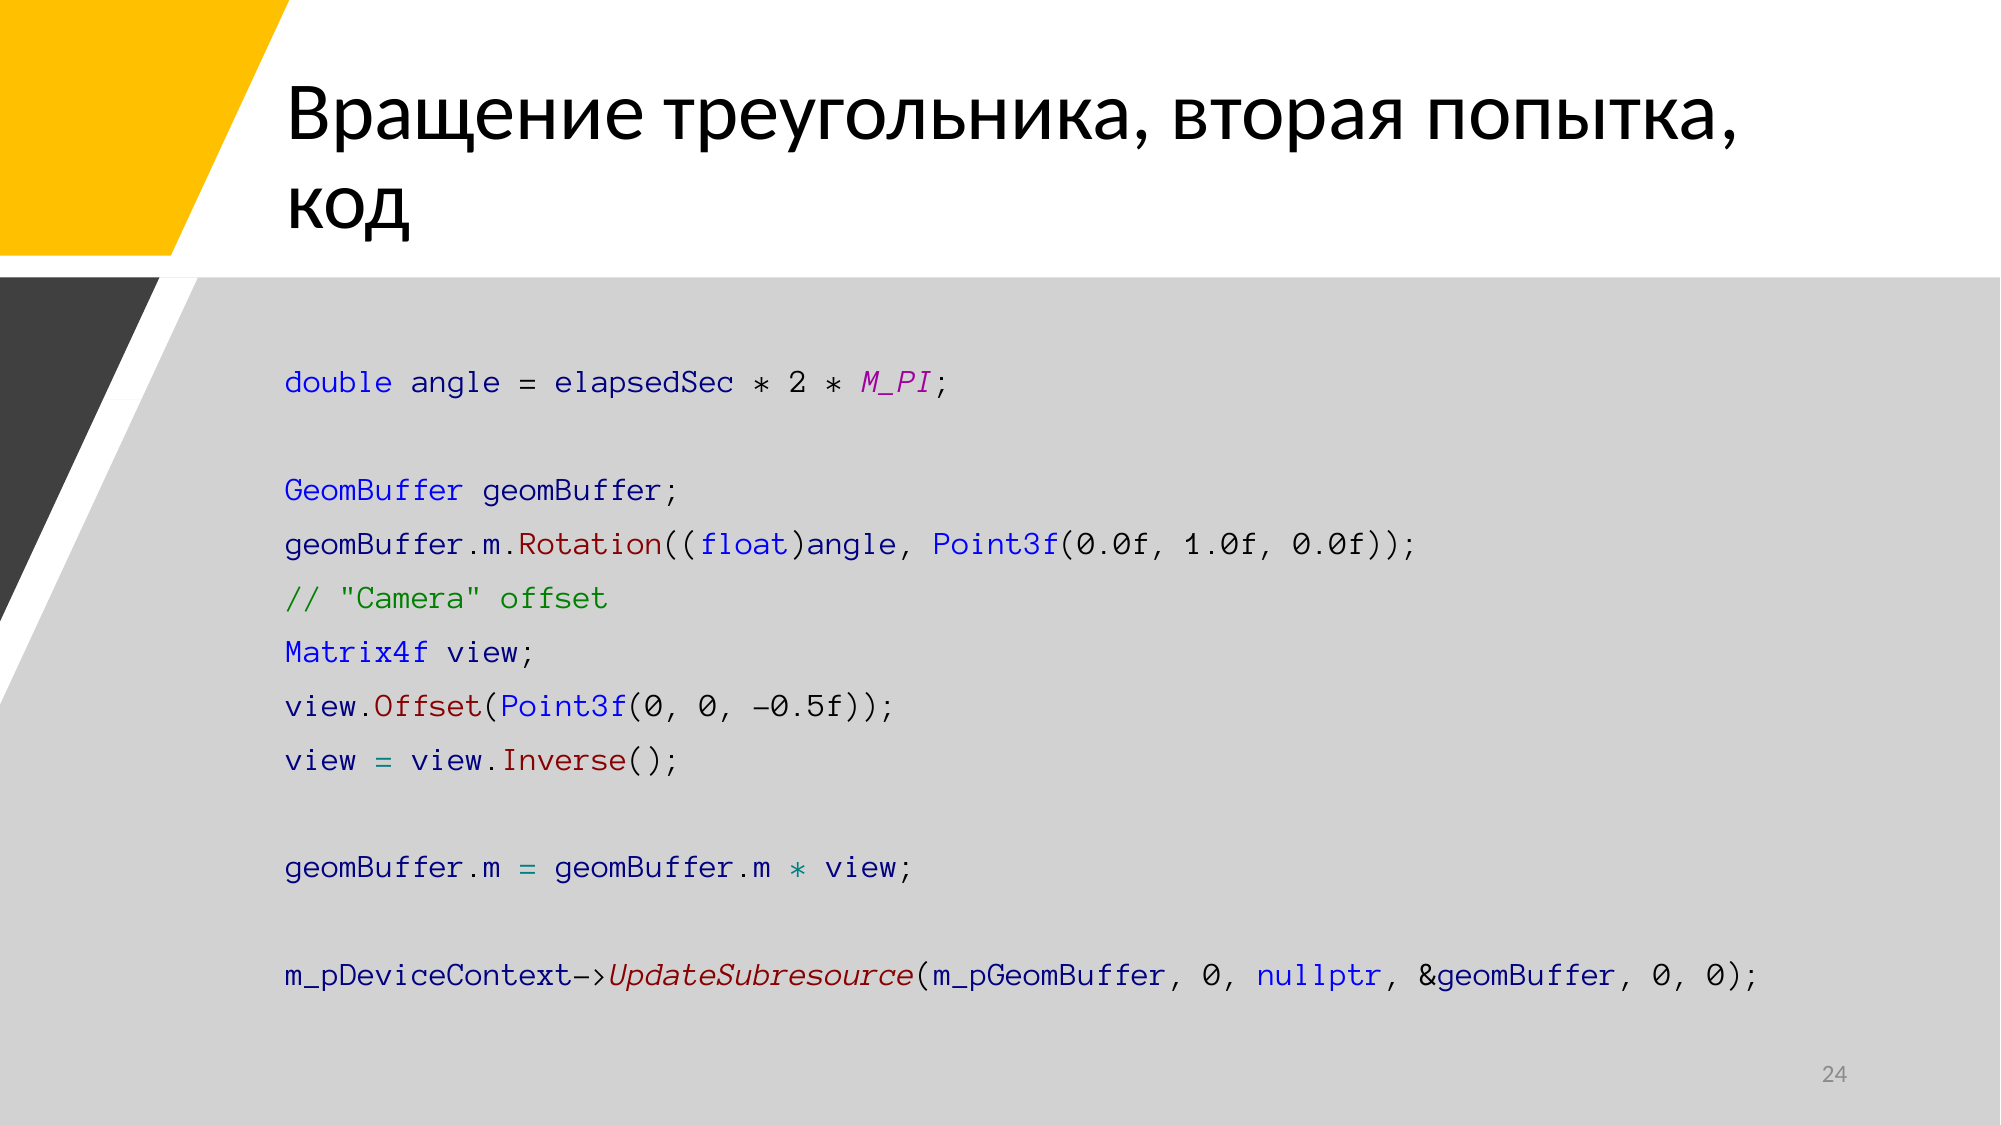

# Вращение треугольника, вторая попытка, код

double angle = elapsedSec * 2 * M_PI;

GeomBuffer geomBuffer;
geomBuffer.m.Rotation((float)angle, Point3f(0.0f, 1.0f, 0.0f));
// "Camera" offset
Matrix4f view;
view.Offset(Point3f(0, 0, -0.5f));
view = view.Inverse();

geomBuffer.m = geomBuffer.m * view;

m_pDeviceContext->UpdateSubresource(m_pGeomBuffer, 0, nullptr, &geomBuffer, 0, 0);
24